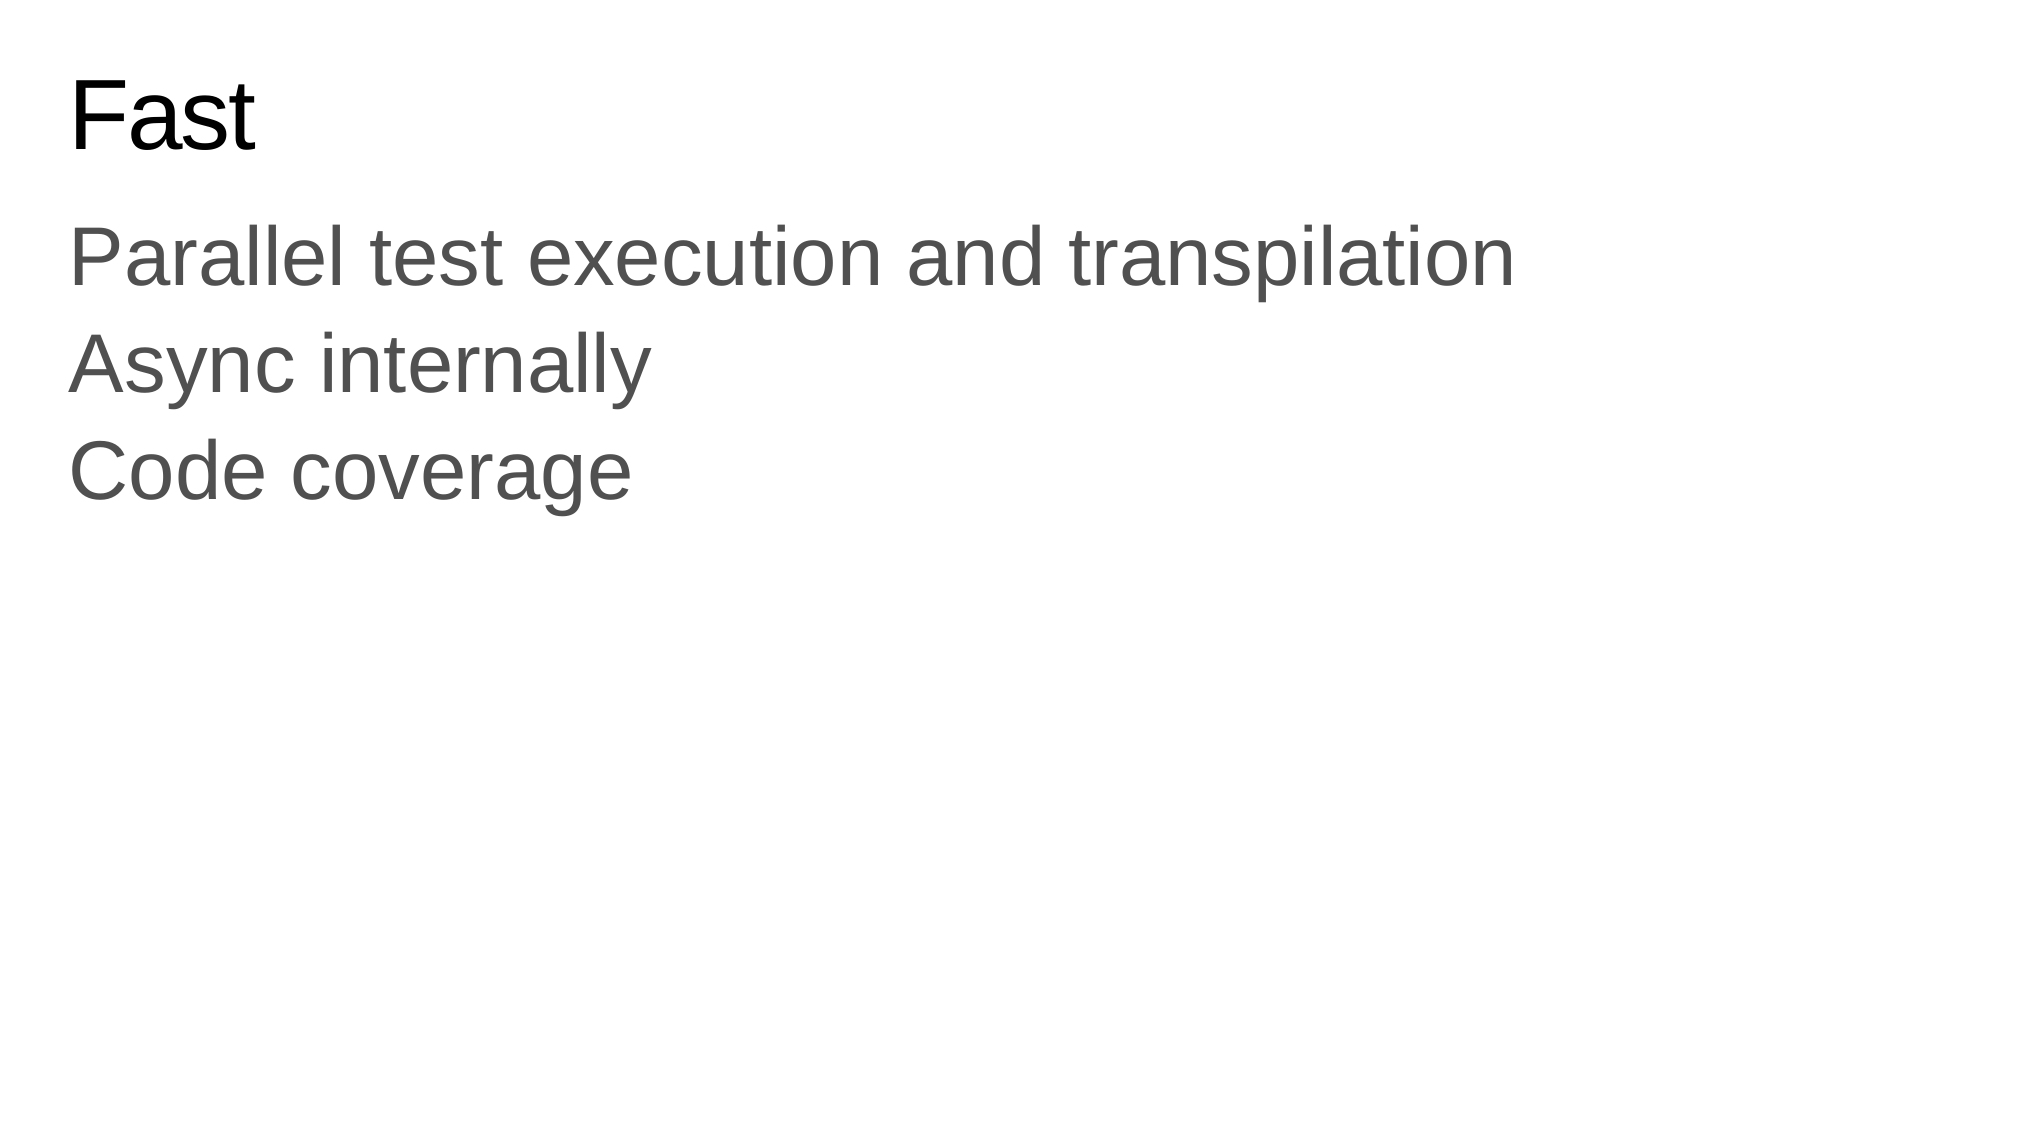

# Fast
Parallel test execution and transpilation
Async internally
Code coverage